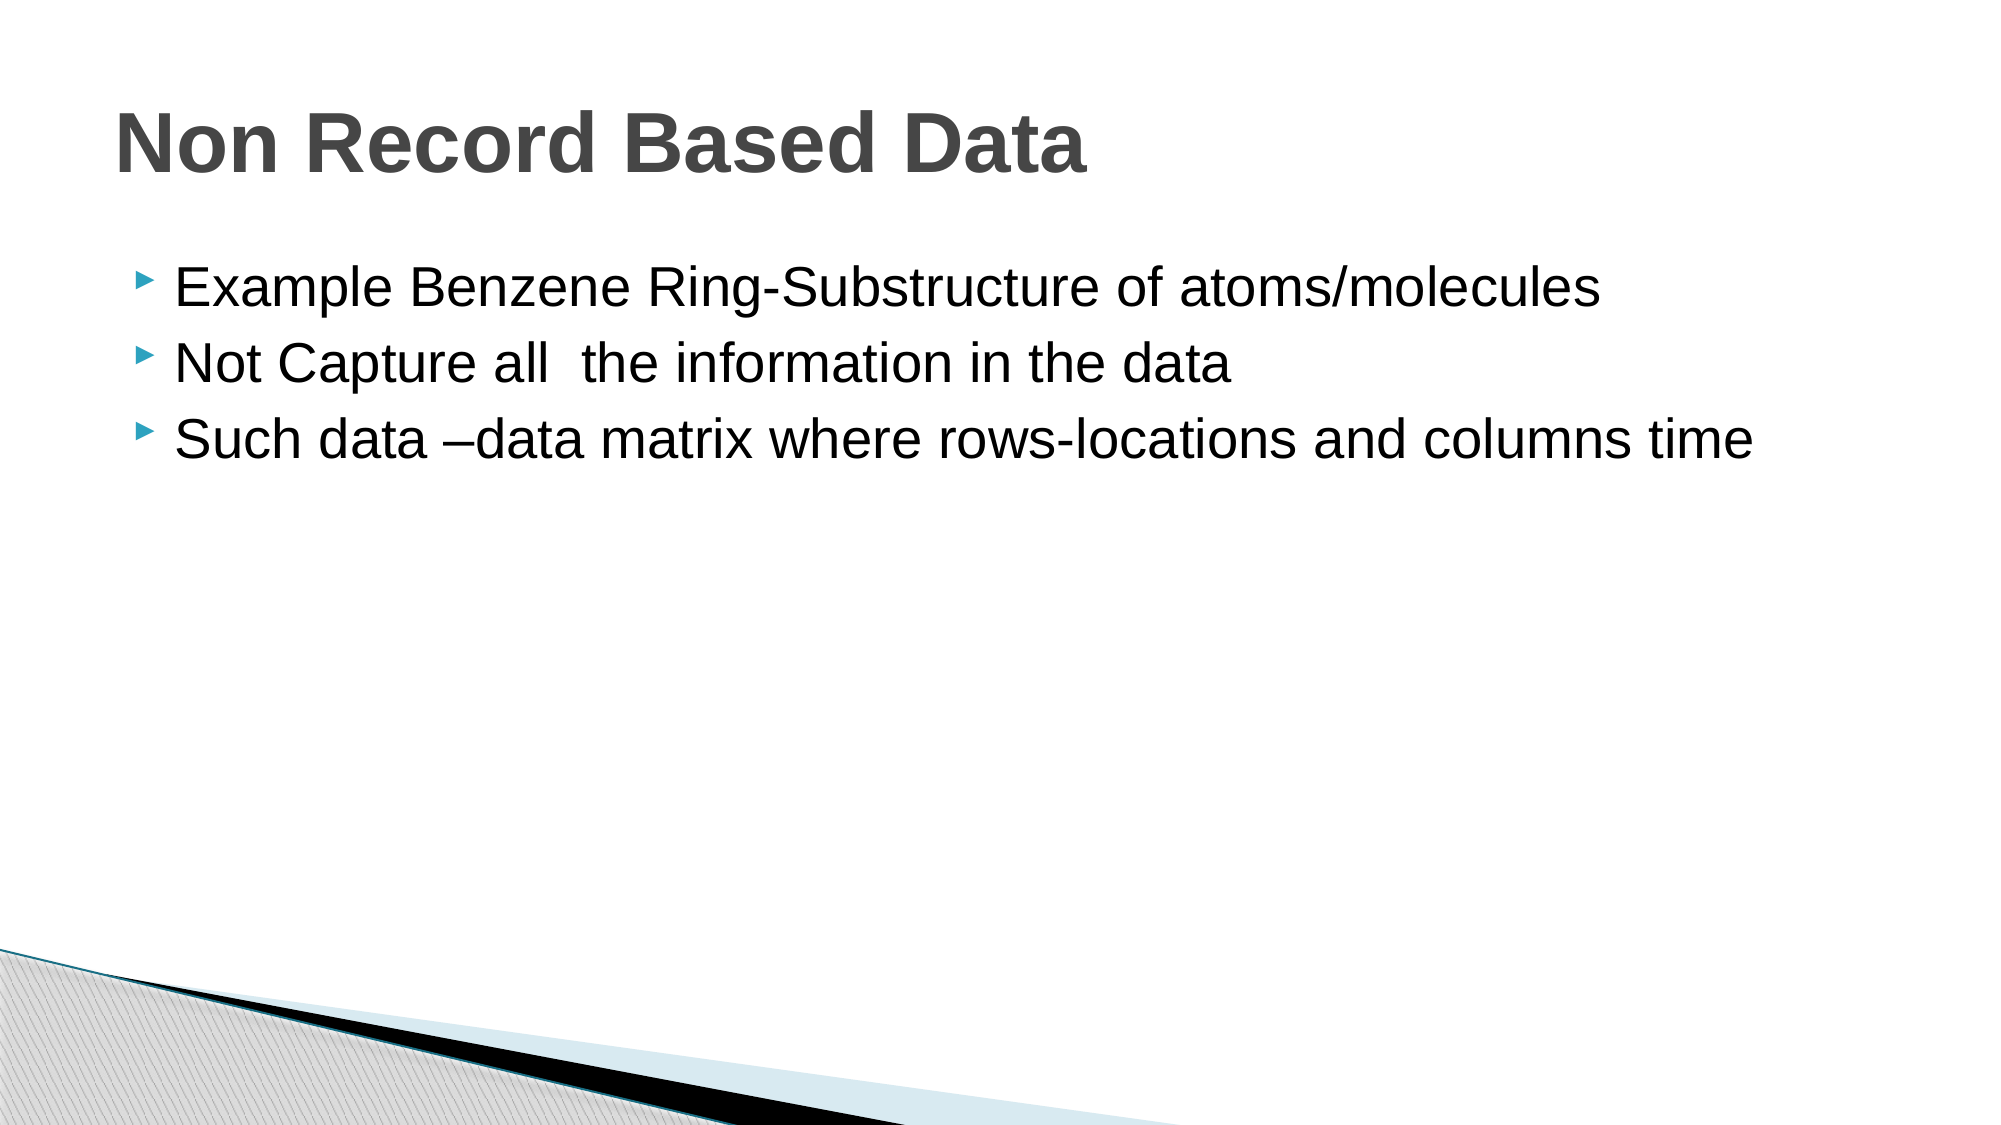

# Non Record Based Data
Example Benzene Ring-Substructure of atoms/molecules
Not Capture all  the information in the data
Such data –data matrix where rows-locations and columns time